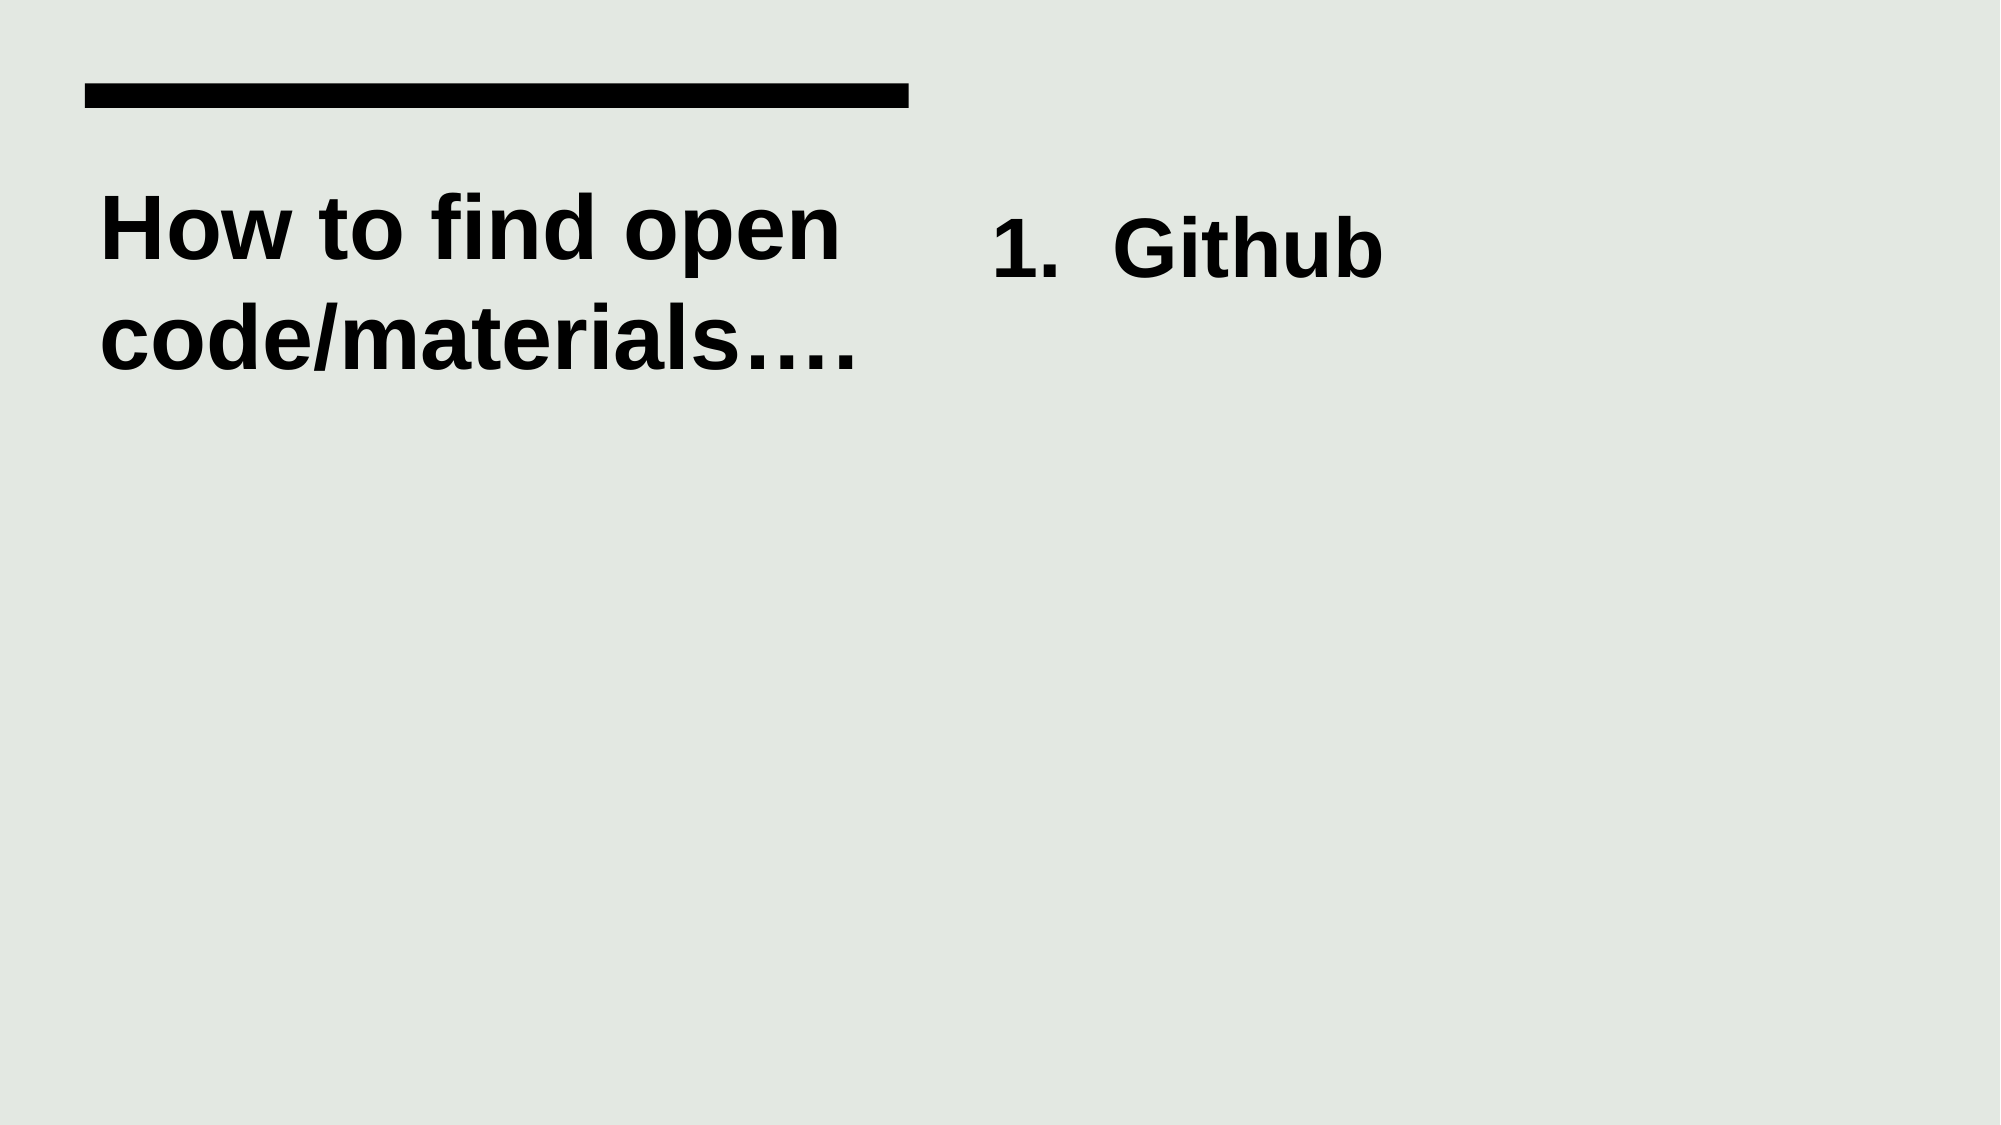

# How to find open code/materials….
Github

OSF

Individual websites or textbooks